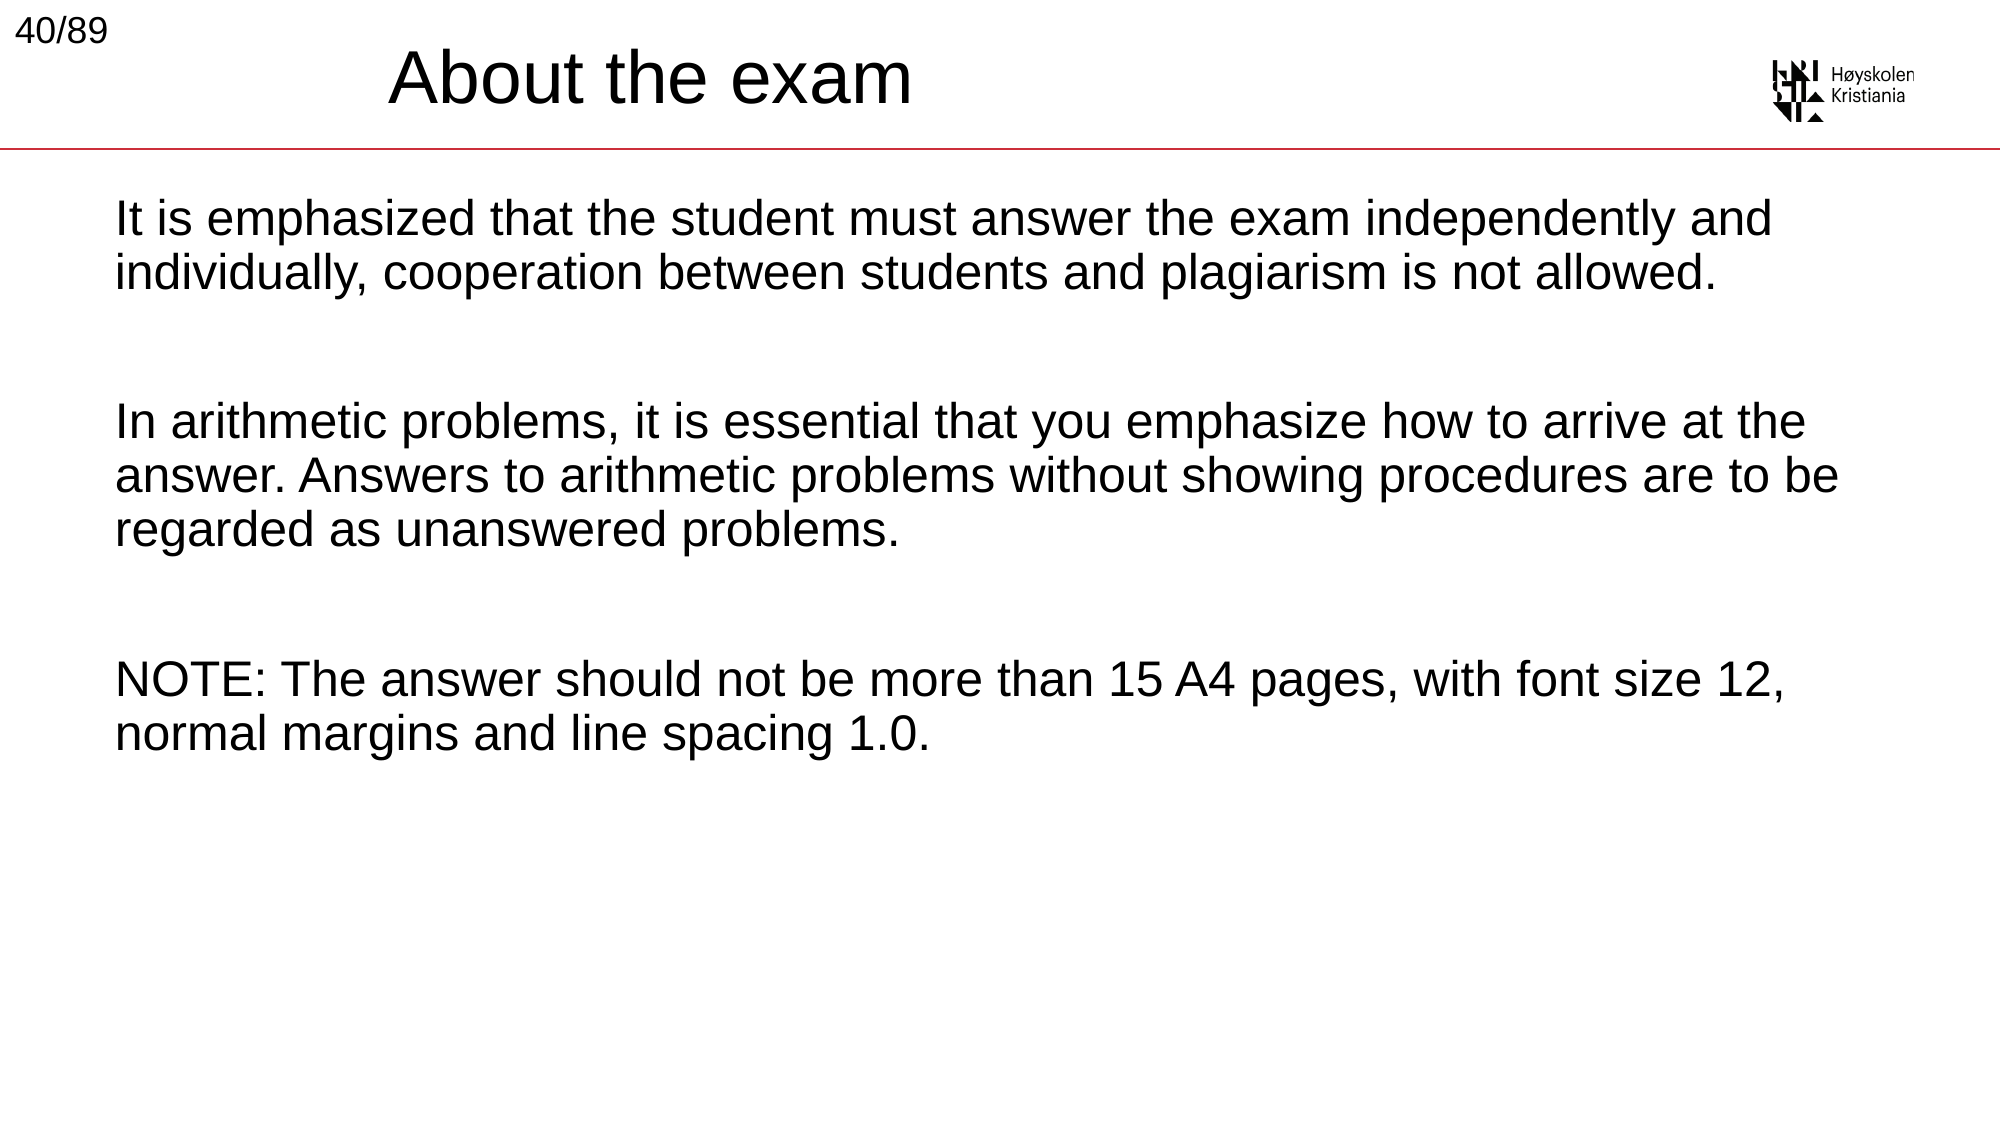

40/89
# About the exam
It is emphasized that the student must answer the exam independently and individually, cooperation between students and plagiarism is not allowed.

In arithmetic problems, it is essential that you emphasize how to arrive at the answer. Answers to arithmetic problems without showing procedures are to be regarded as unanswered problems.

NOTE: The answer should not be more than 15 A4 pages, with font size 12, normal margins and line spacing 1.0.